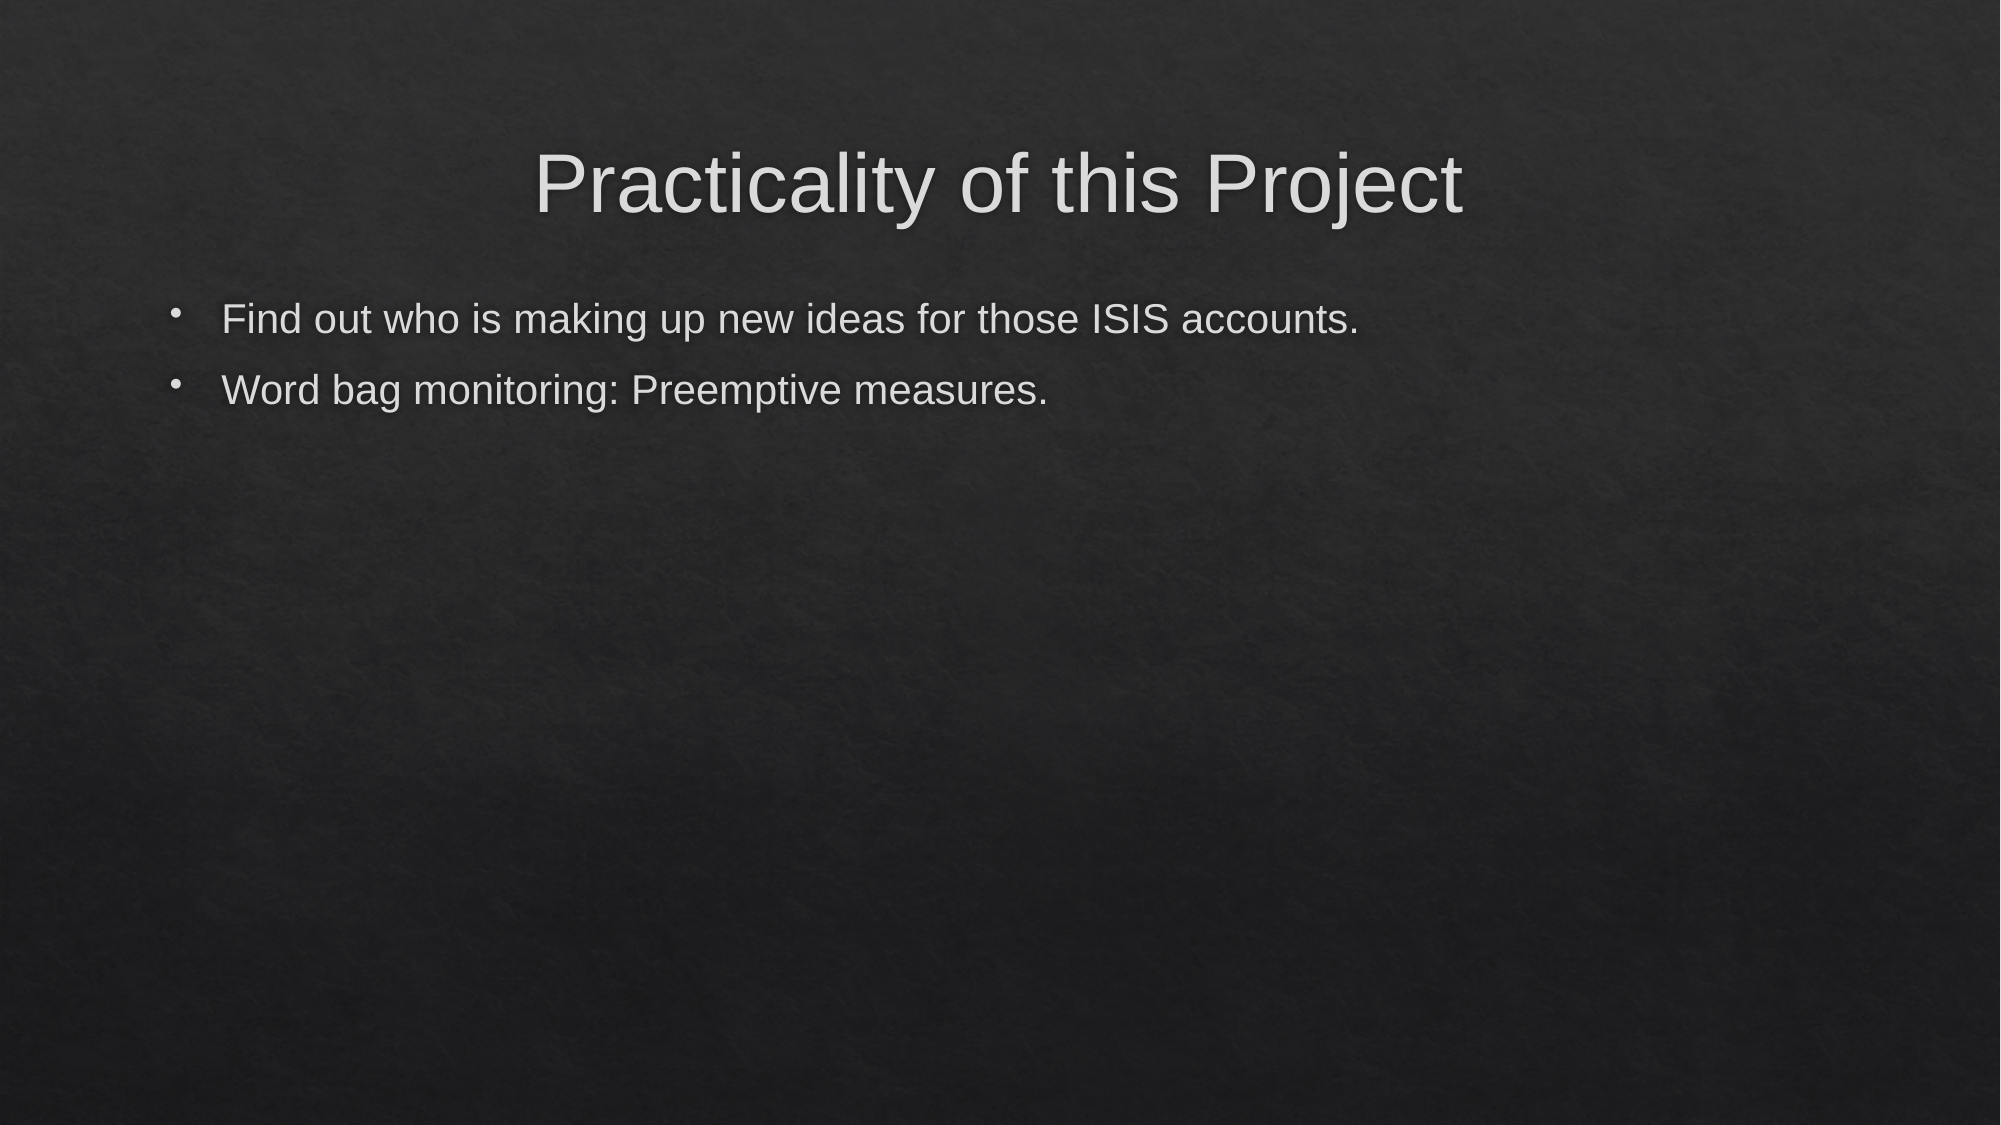

# Practicality of this Project
Find out who is making up new ideas for those ISIS accounts.
Word bag monitoring: Preemptive measures.